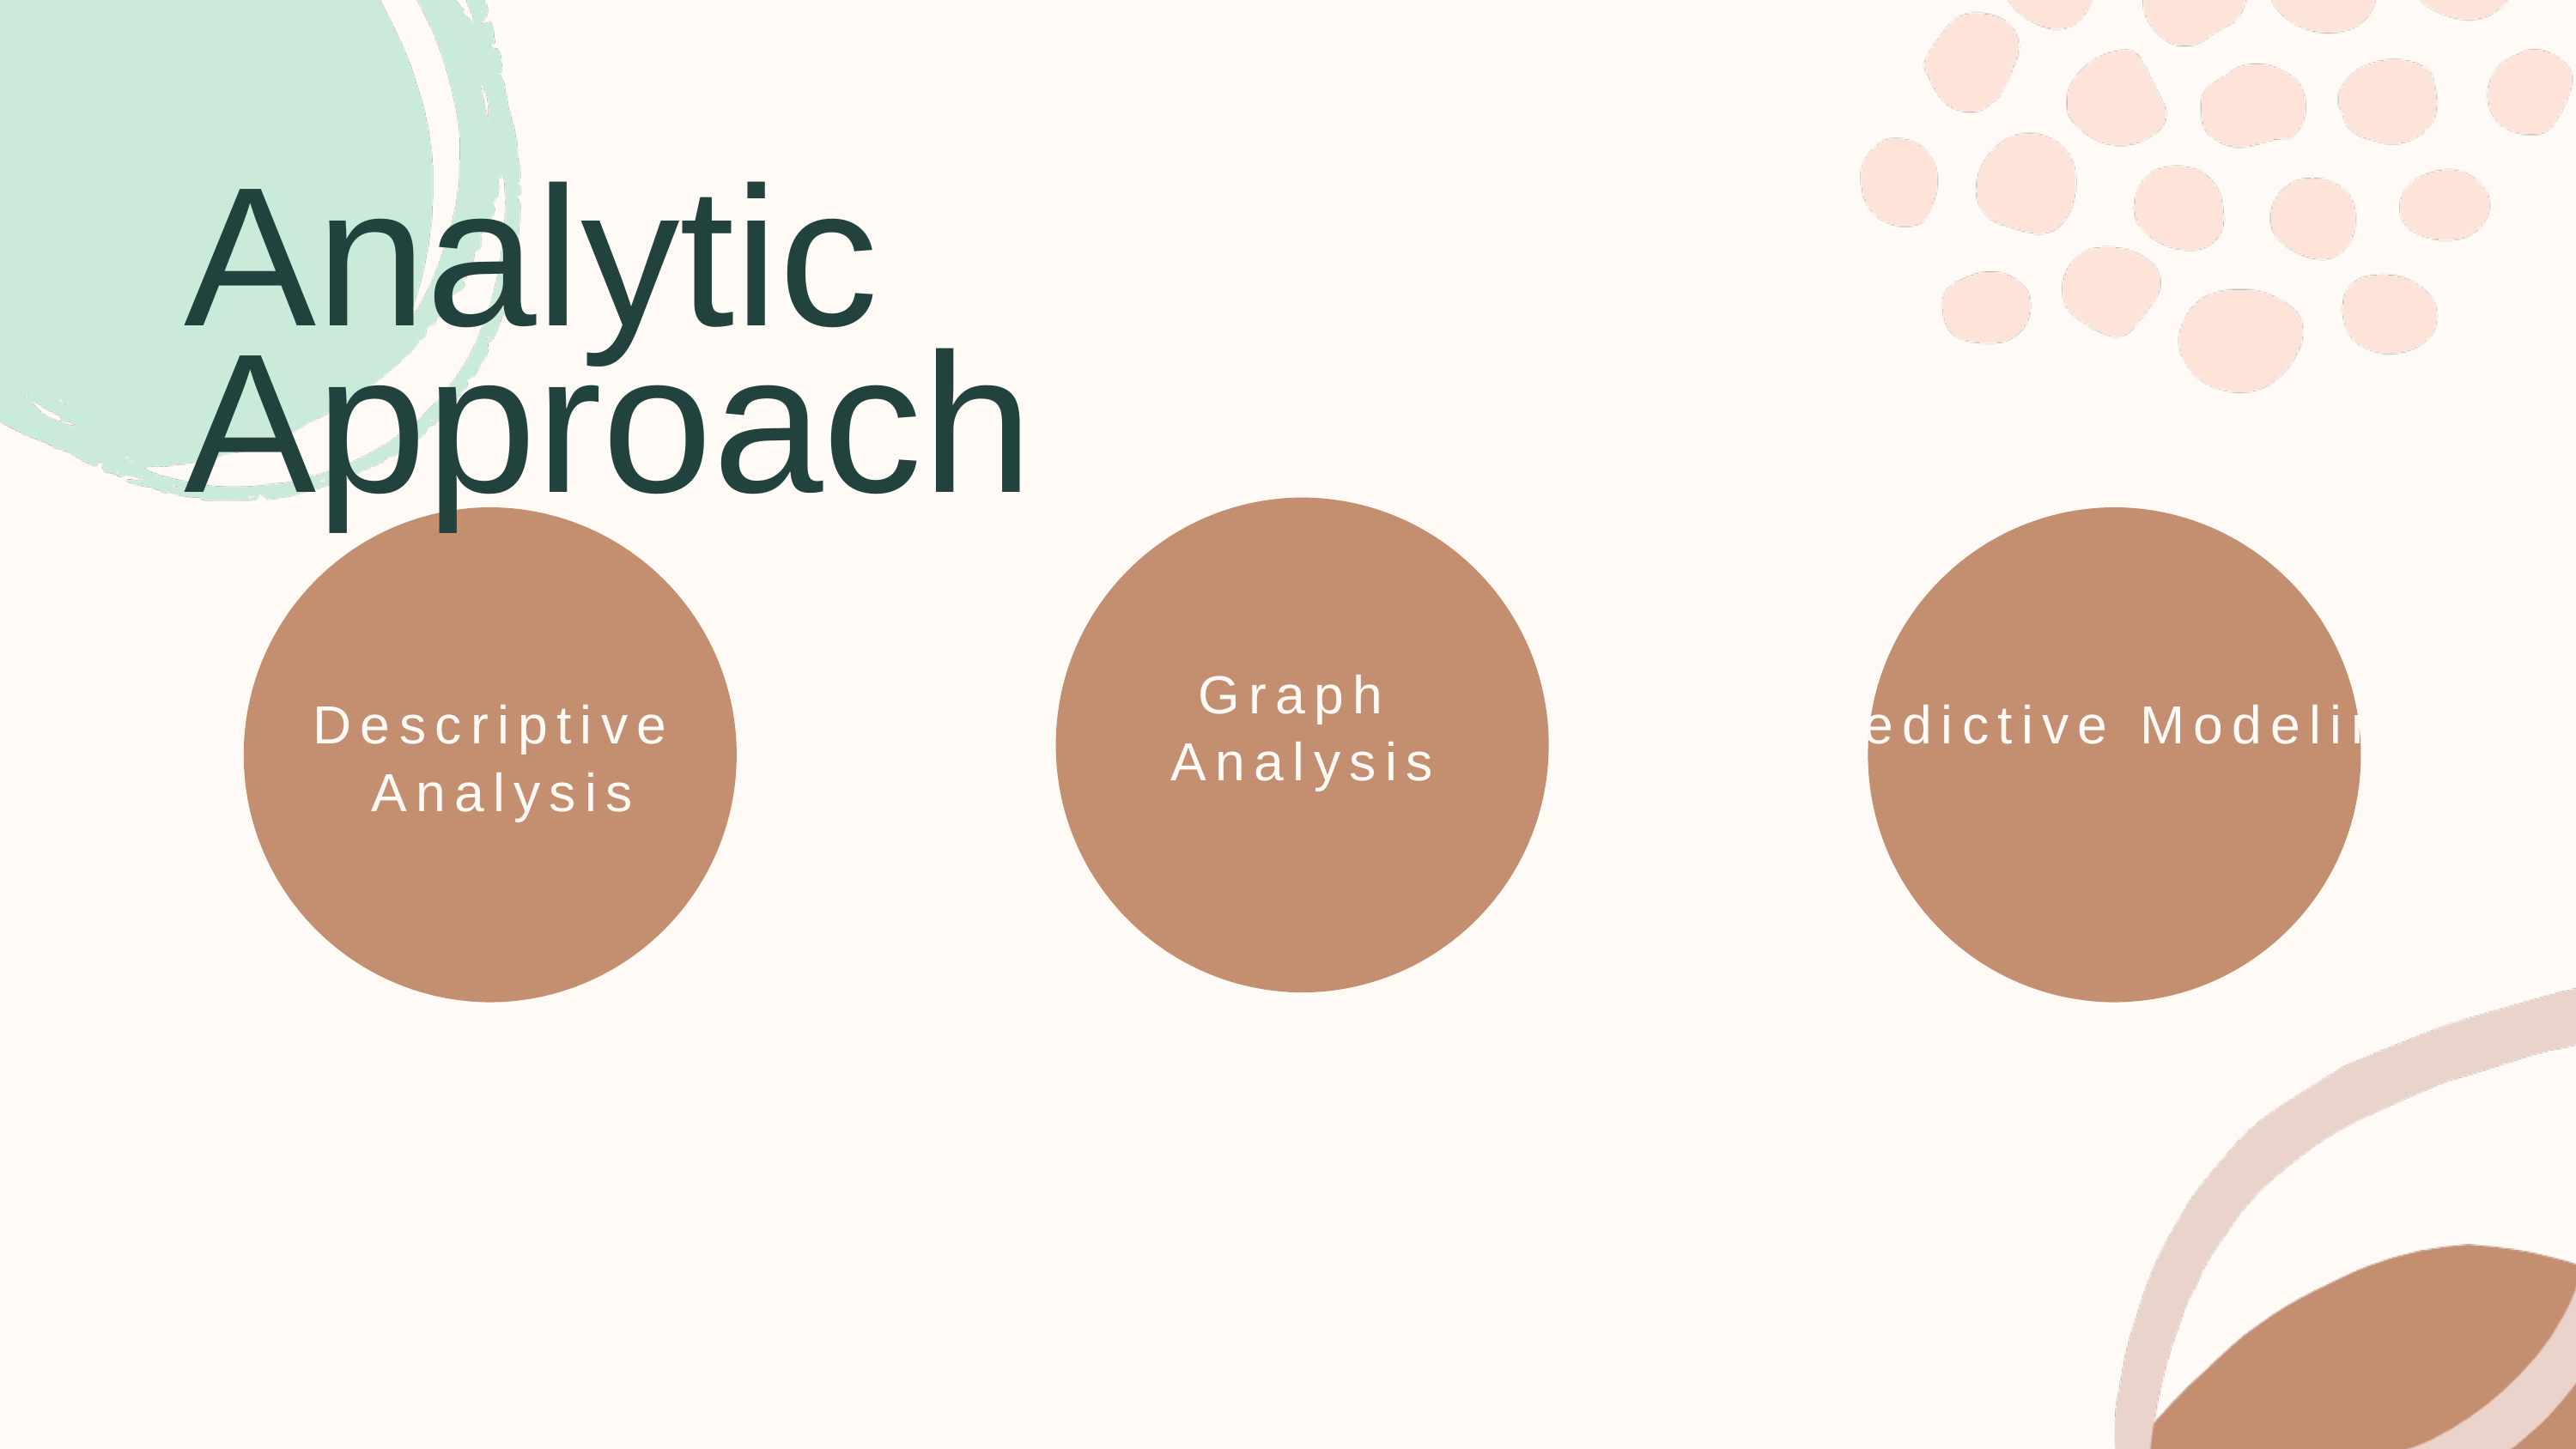

Analytic Approach

Graph
Analysis
Descriptive
 Analysis
Predictive Modeling